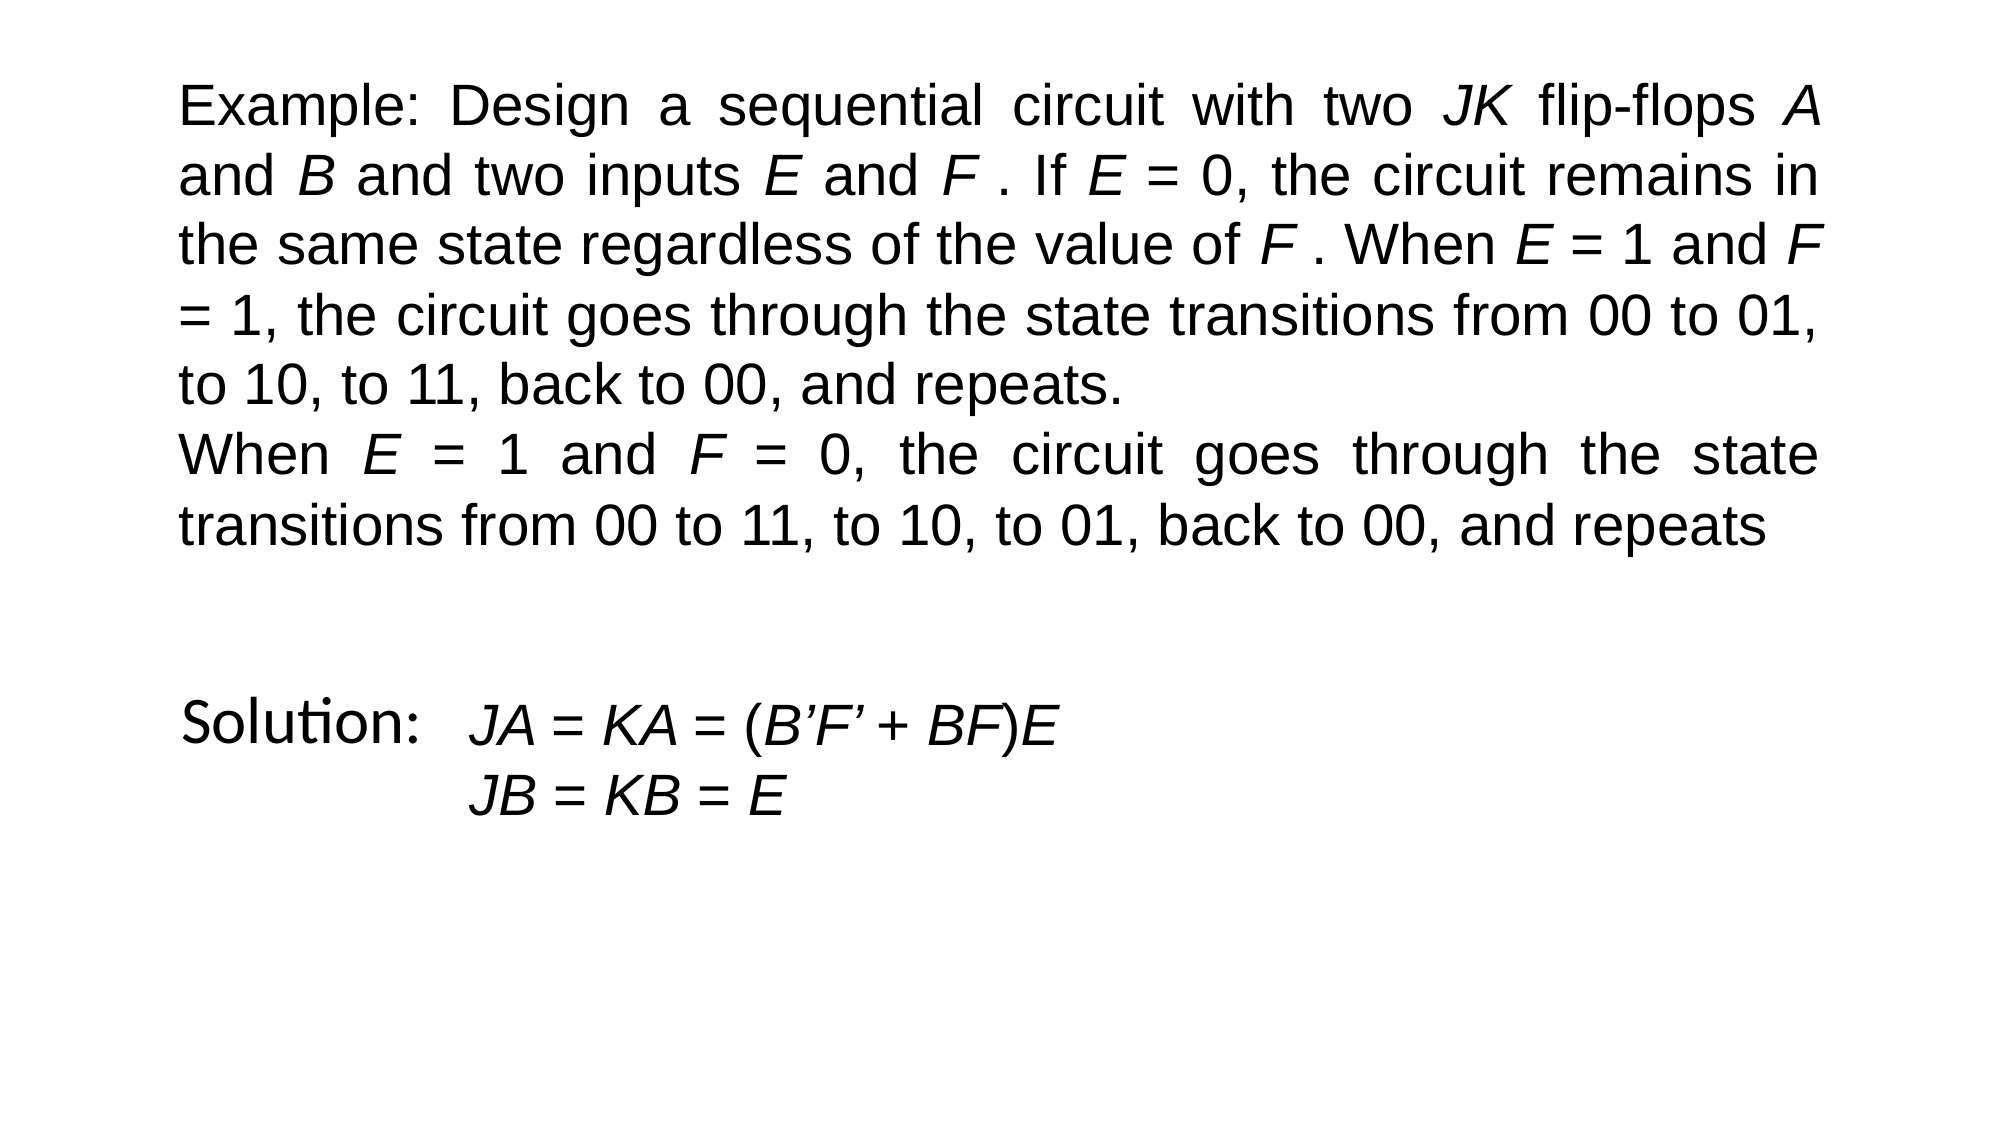

Example: Design a sequential circuit with two JK flip-flops A and B and two inputs E and F . If E = 0, the circuit remains in the same state regardless of the value of F . When E = 1 and F = 1, the circuit goes through the state transitions from 00 to 01, to 10, to 11, back to 00, and repeats.
When E = 1 and F = 0, the circuit goes through the state transitions from 00 to 11, to 10, to 01, back to 00, and repeats
Solution:
JA = KA = (B’F’ + BF)E
JB = KB = E